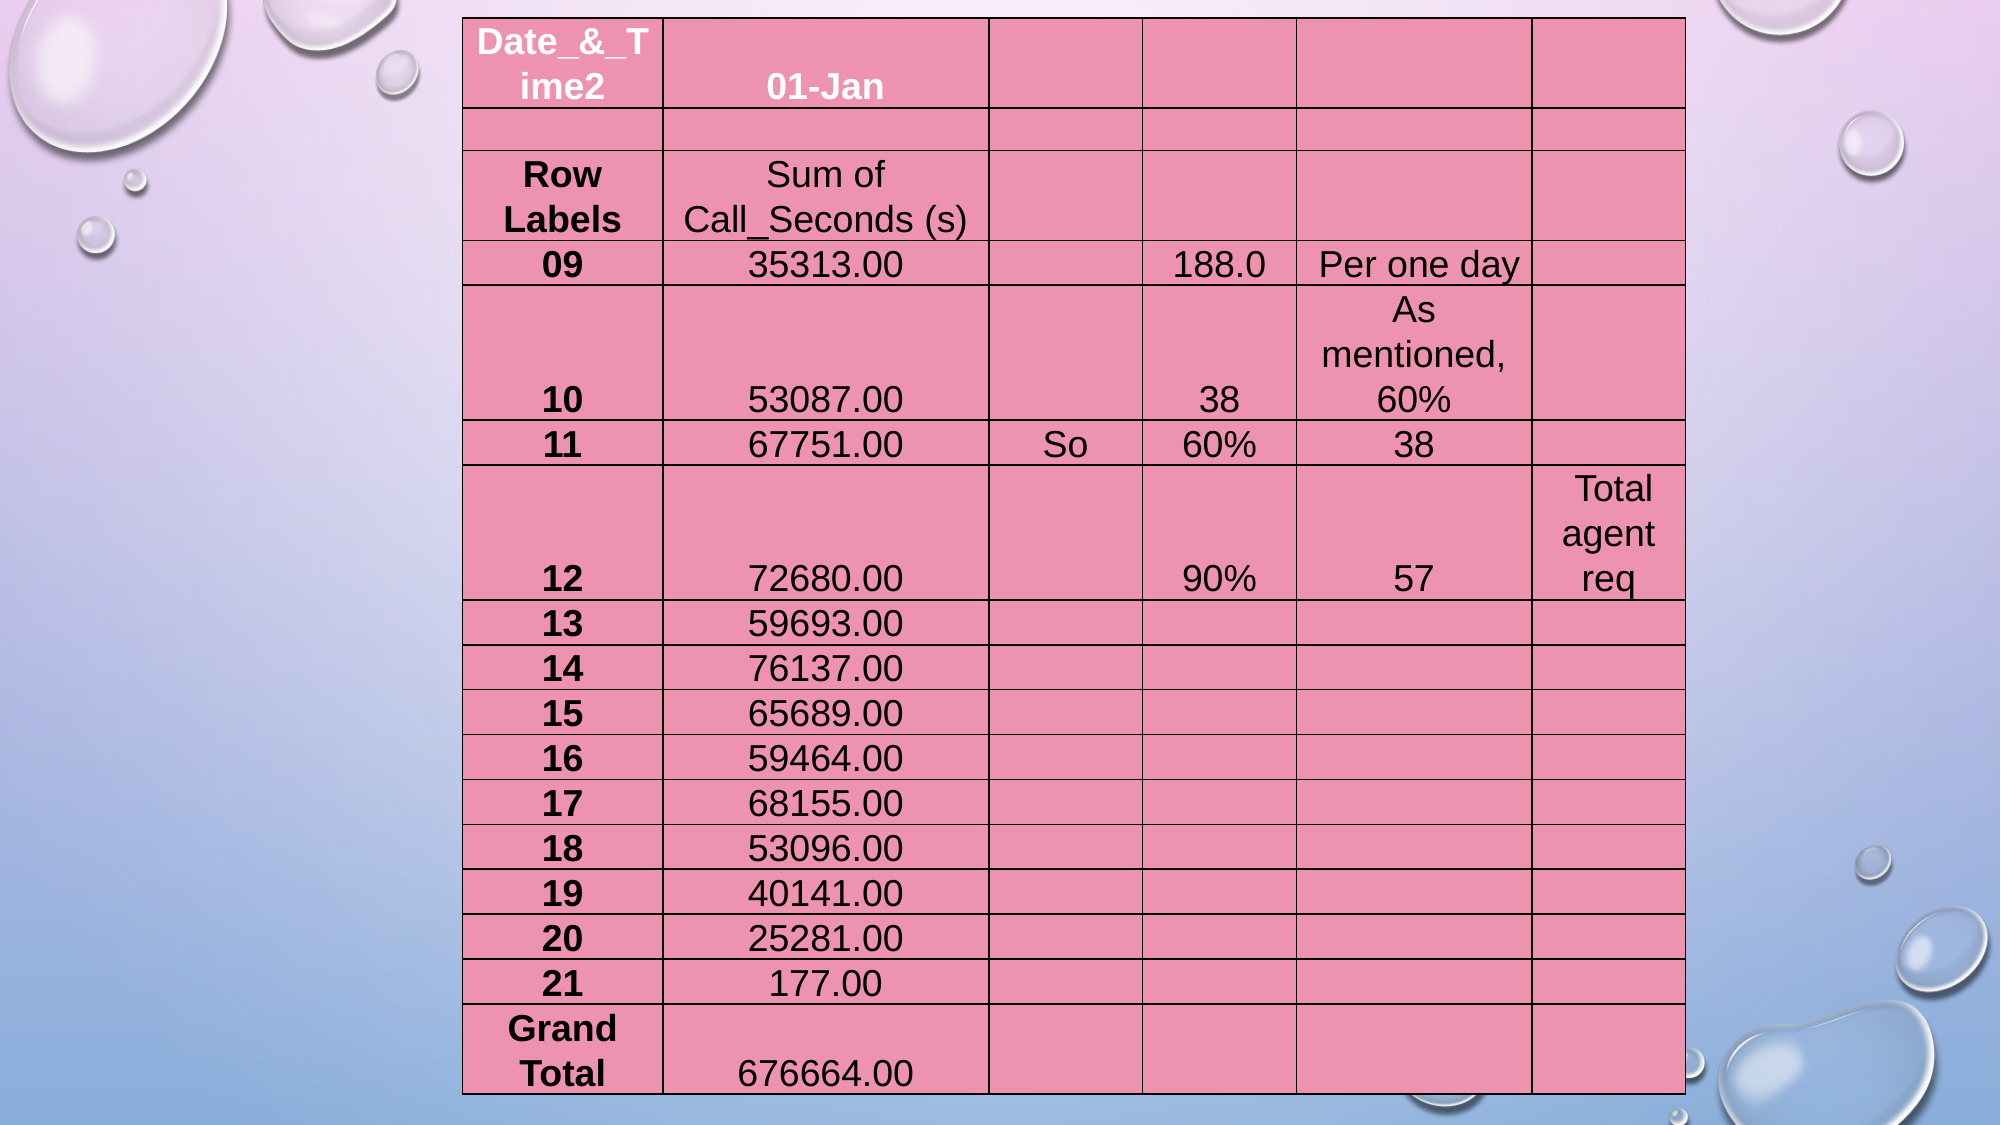

| Date\_&\_Time2 | 01-Jan |  |  |  |  |
| --- | --- | --- | --- | --- | --- |
|  |  |  |  |  |  |
| Row Labels | Sum of Call\_Seconds (s) |  |  |  |  |
| 09 | 35313.00 |  | 188.0 | Per one day |  |
| 10 | 53087.00 |  | 38 | As mentioned, 60% |  |
| 11 | 67751.00 | So | 60% | 38 |  |
| 12 | 72680.00 |  | 90% | 57 | Total agent req |
| 13 | 59693.00 |  |  |  |  |
| 14 | 76137.00 |  |  |  |  |
| 15 | 65689.00 |  |  |  |  |
| 16 | 59464.00 |  |  |  |  |
| 17 | 68155.00 |  |  |  |  |
| 18 | 53096.00 |  |  |  |  |
| 19 | 40141.00 |  |  |  |  |
| 20 | 25281.00 |  |  |  |  |
| 21 | 177.00 |  |  |  |  |
| Grand Total | 676664.00 |  |  |  |  |